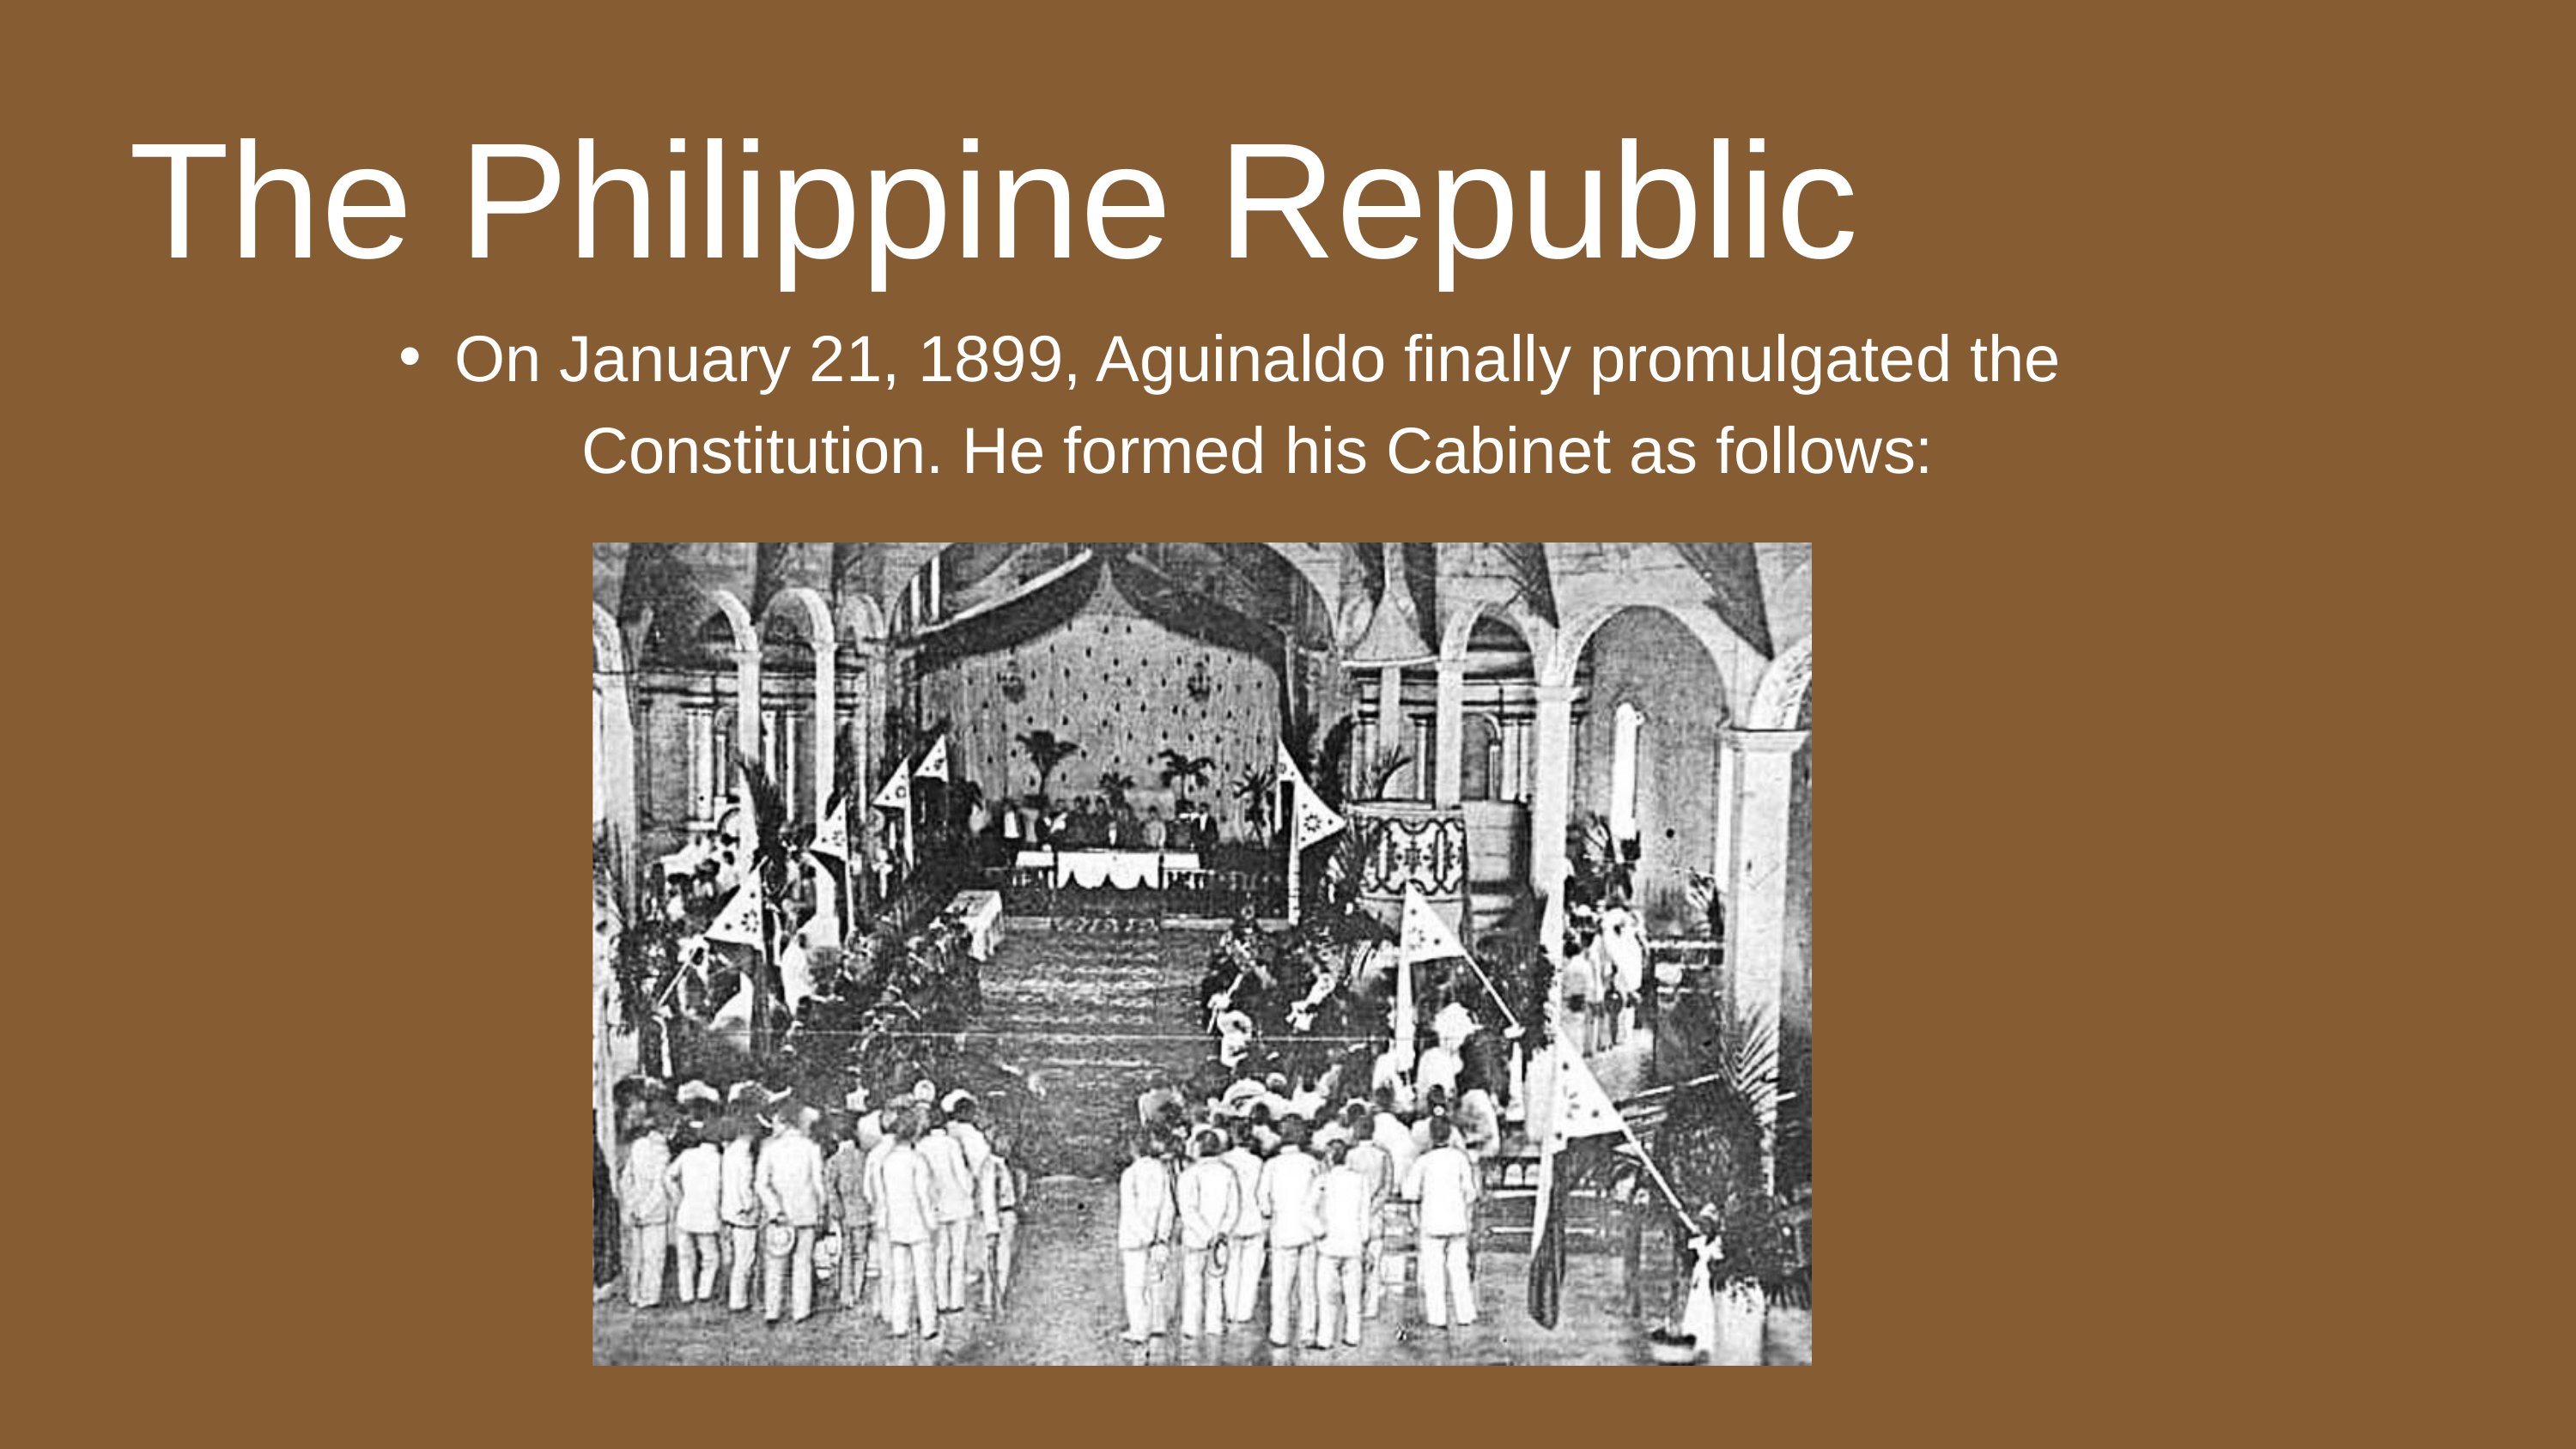

The Philippine Republic
On January 21, 1899, Aguinaldo finally promulgated the Constitution. He formed his Cabinet as follows: